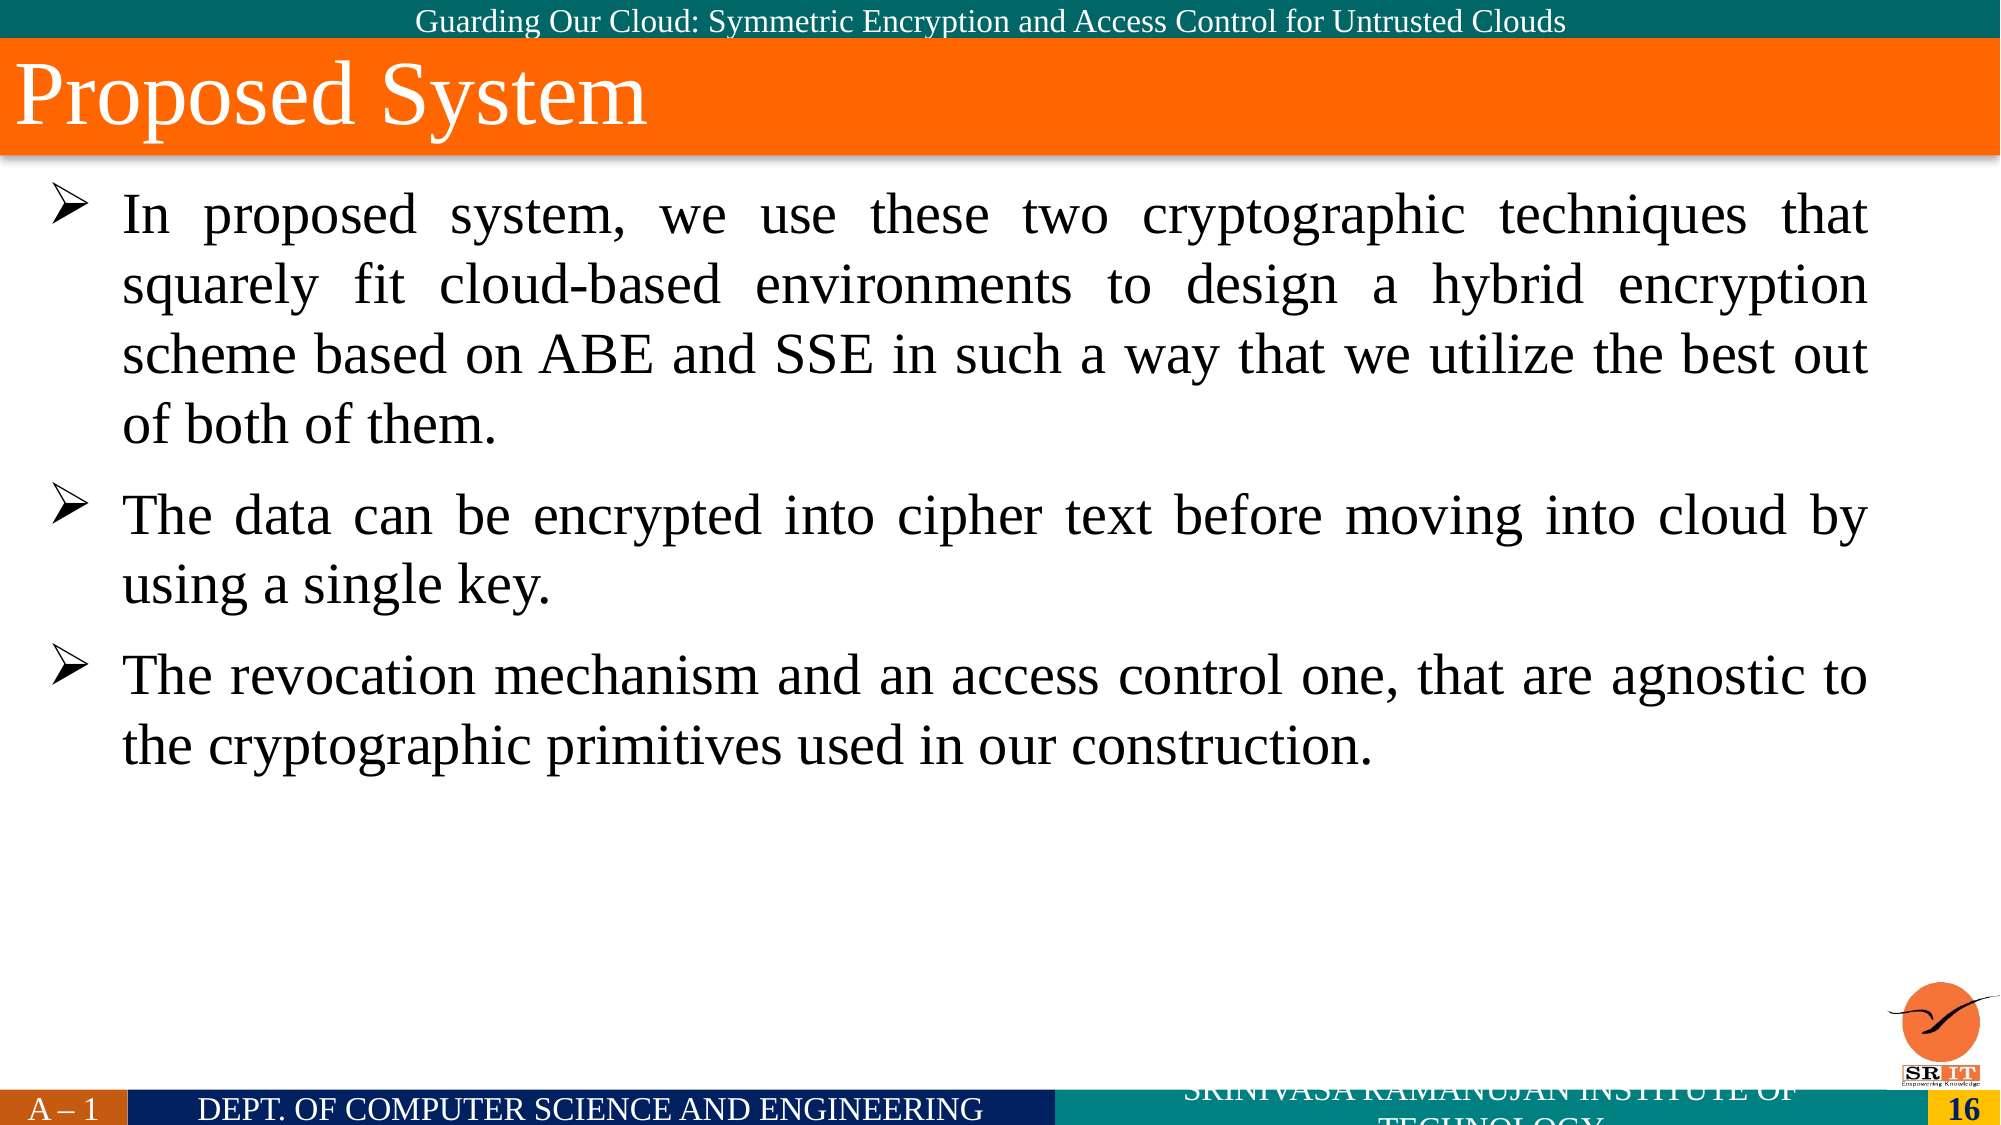

Proposed System
# In proposed system, we use these two cryptographic techniques that squarely fit cloud-based environments to design a hybrid encryption scheme based on ABE and SSE in such a way that we utilize the best out of both of them.
The data can be encrypted into cipher text before moving into cloud by using a single key.
The revocation mechanism and an access control one, that are agnostic to the cryptographic primitives used in our construction.